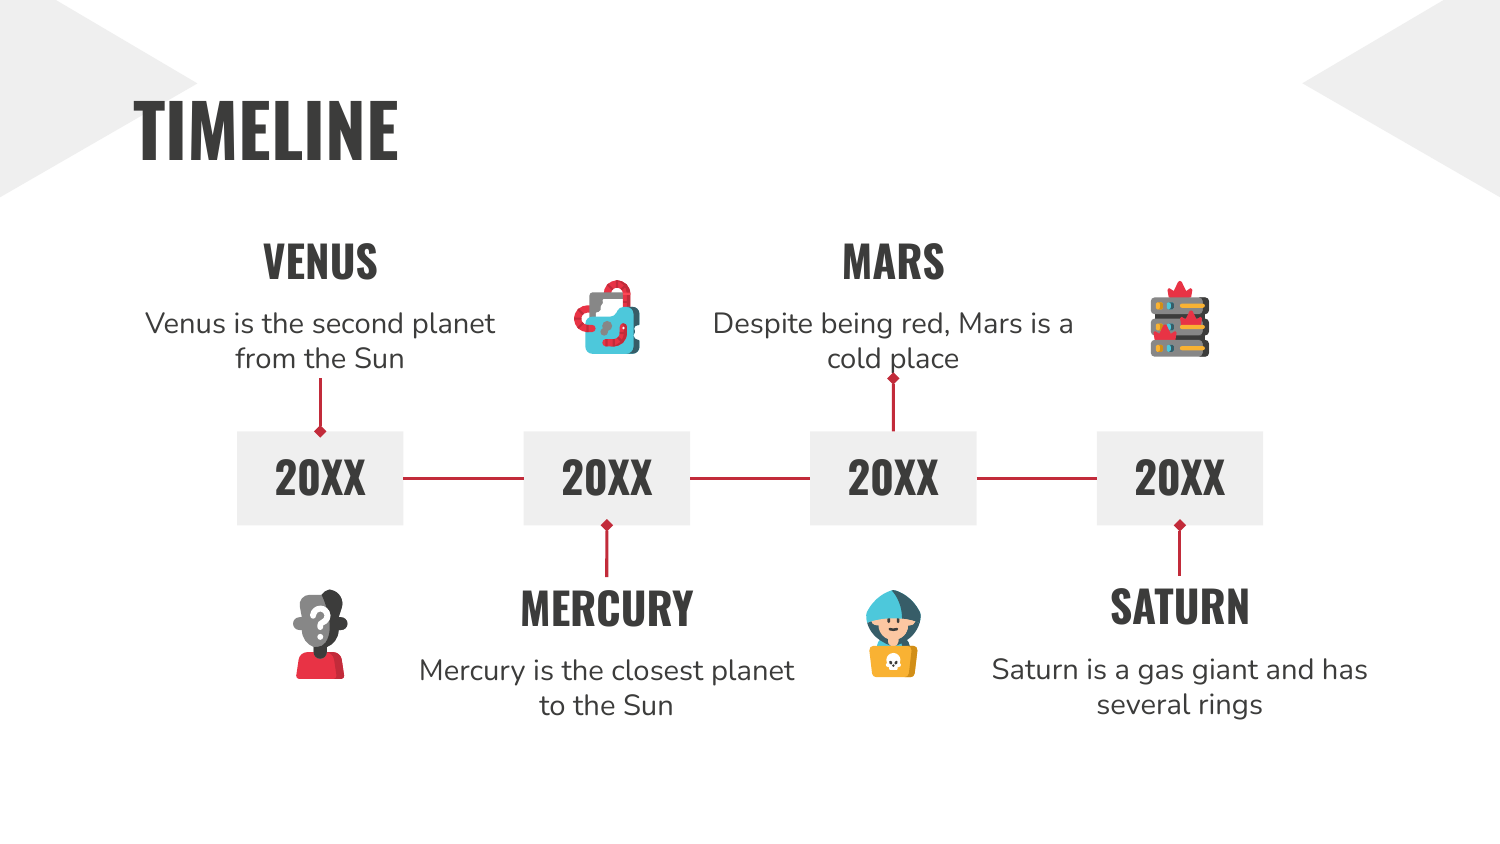

# TIMELINE
VENUS
MARS

Venus is the second planet from the Sun
Despite being red, Mars is a cold place
20XX
20XX
20XX
20XX
SATURN
MERCURY

Saturn is a gas giant and has several rings
Mercury is the closest planet to the Sun